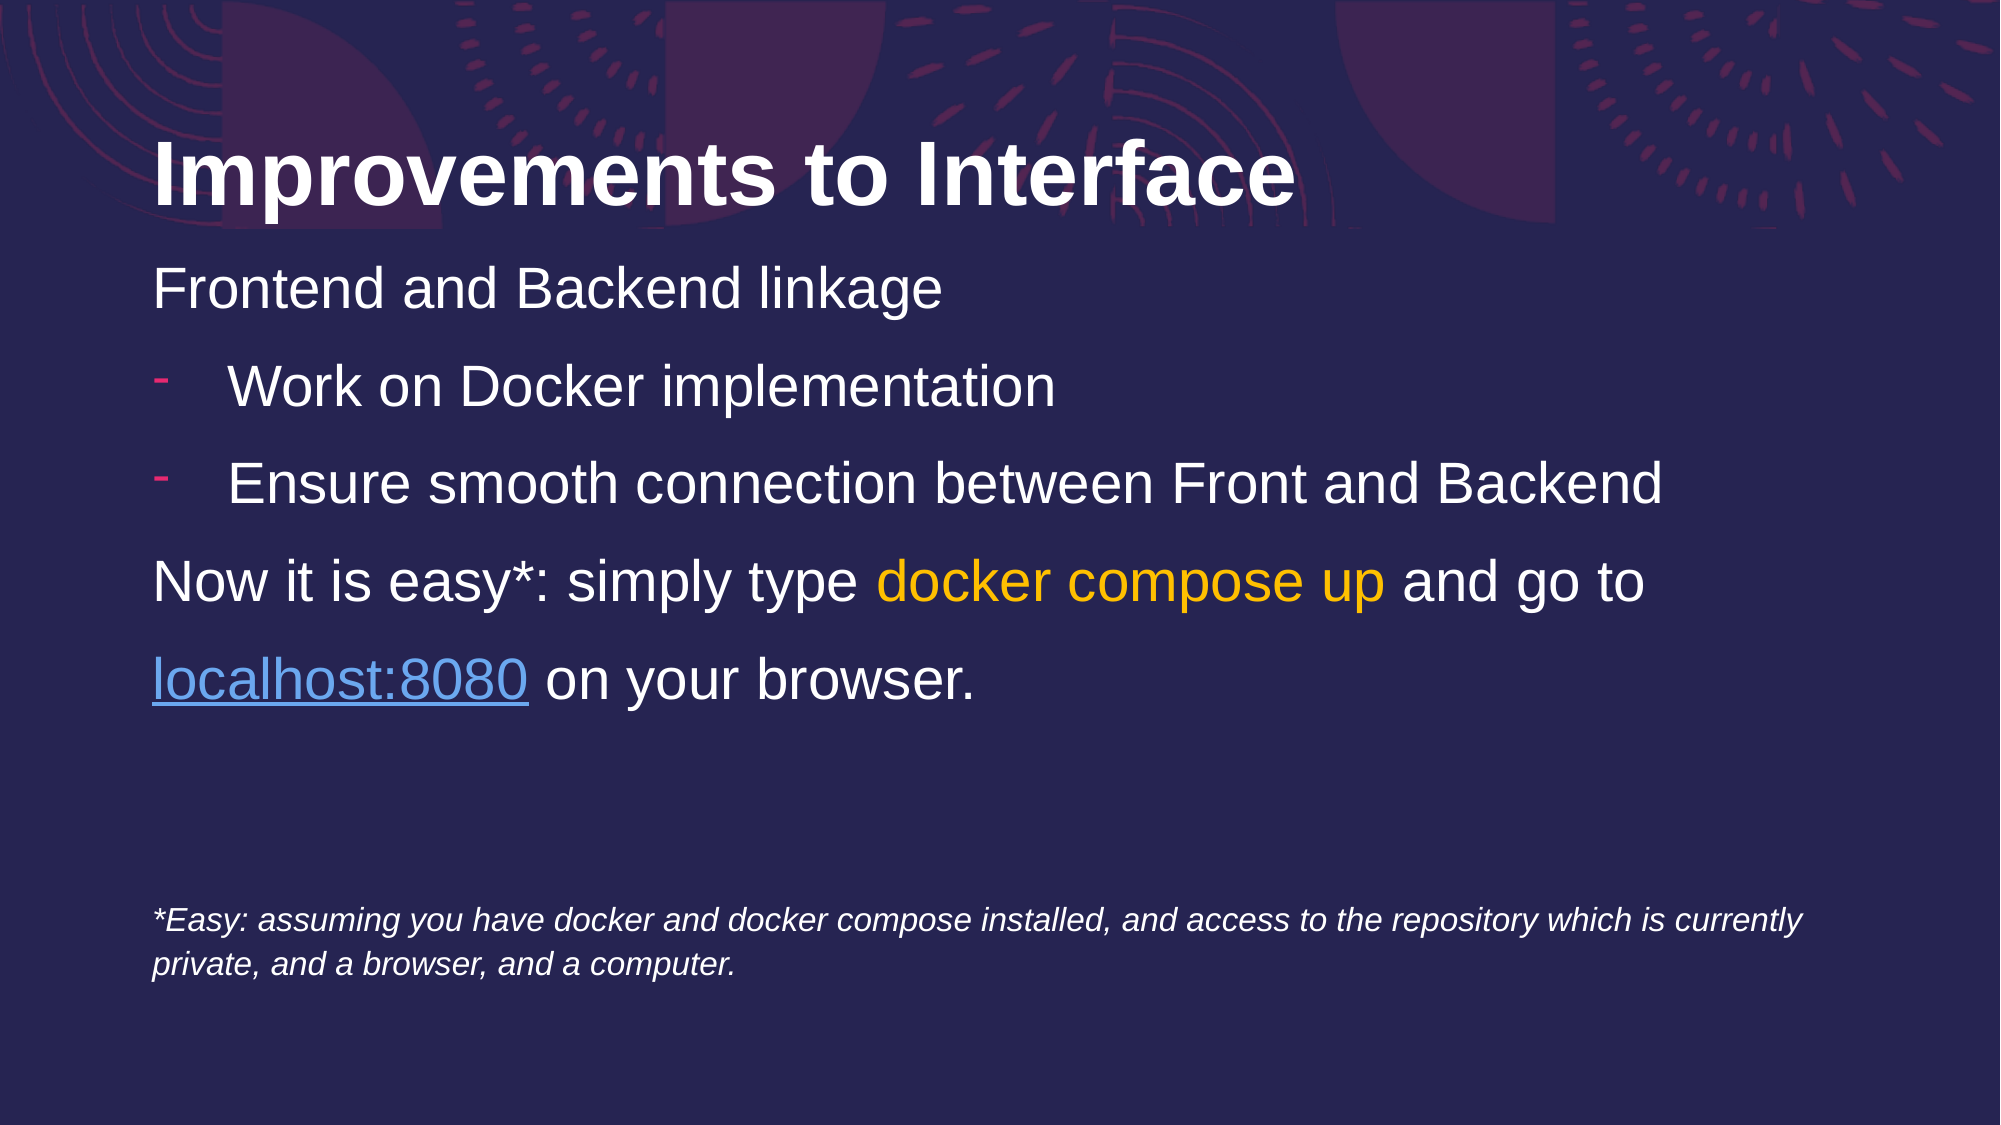

# Improvements to Interface
Frontend and Backend linkage
Work on Docker implementation
Ensure smooth connection between Front and Backend
Now it is easy*: simply type docker compose up and go to
localhost:8080 on your browser.

*Easy: assuming you have docker and docker compose installed, and access to the repository which is currently private, and a browser, and a computer.